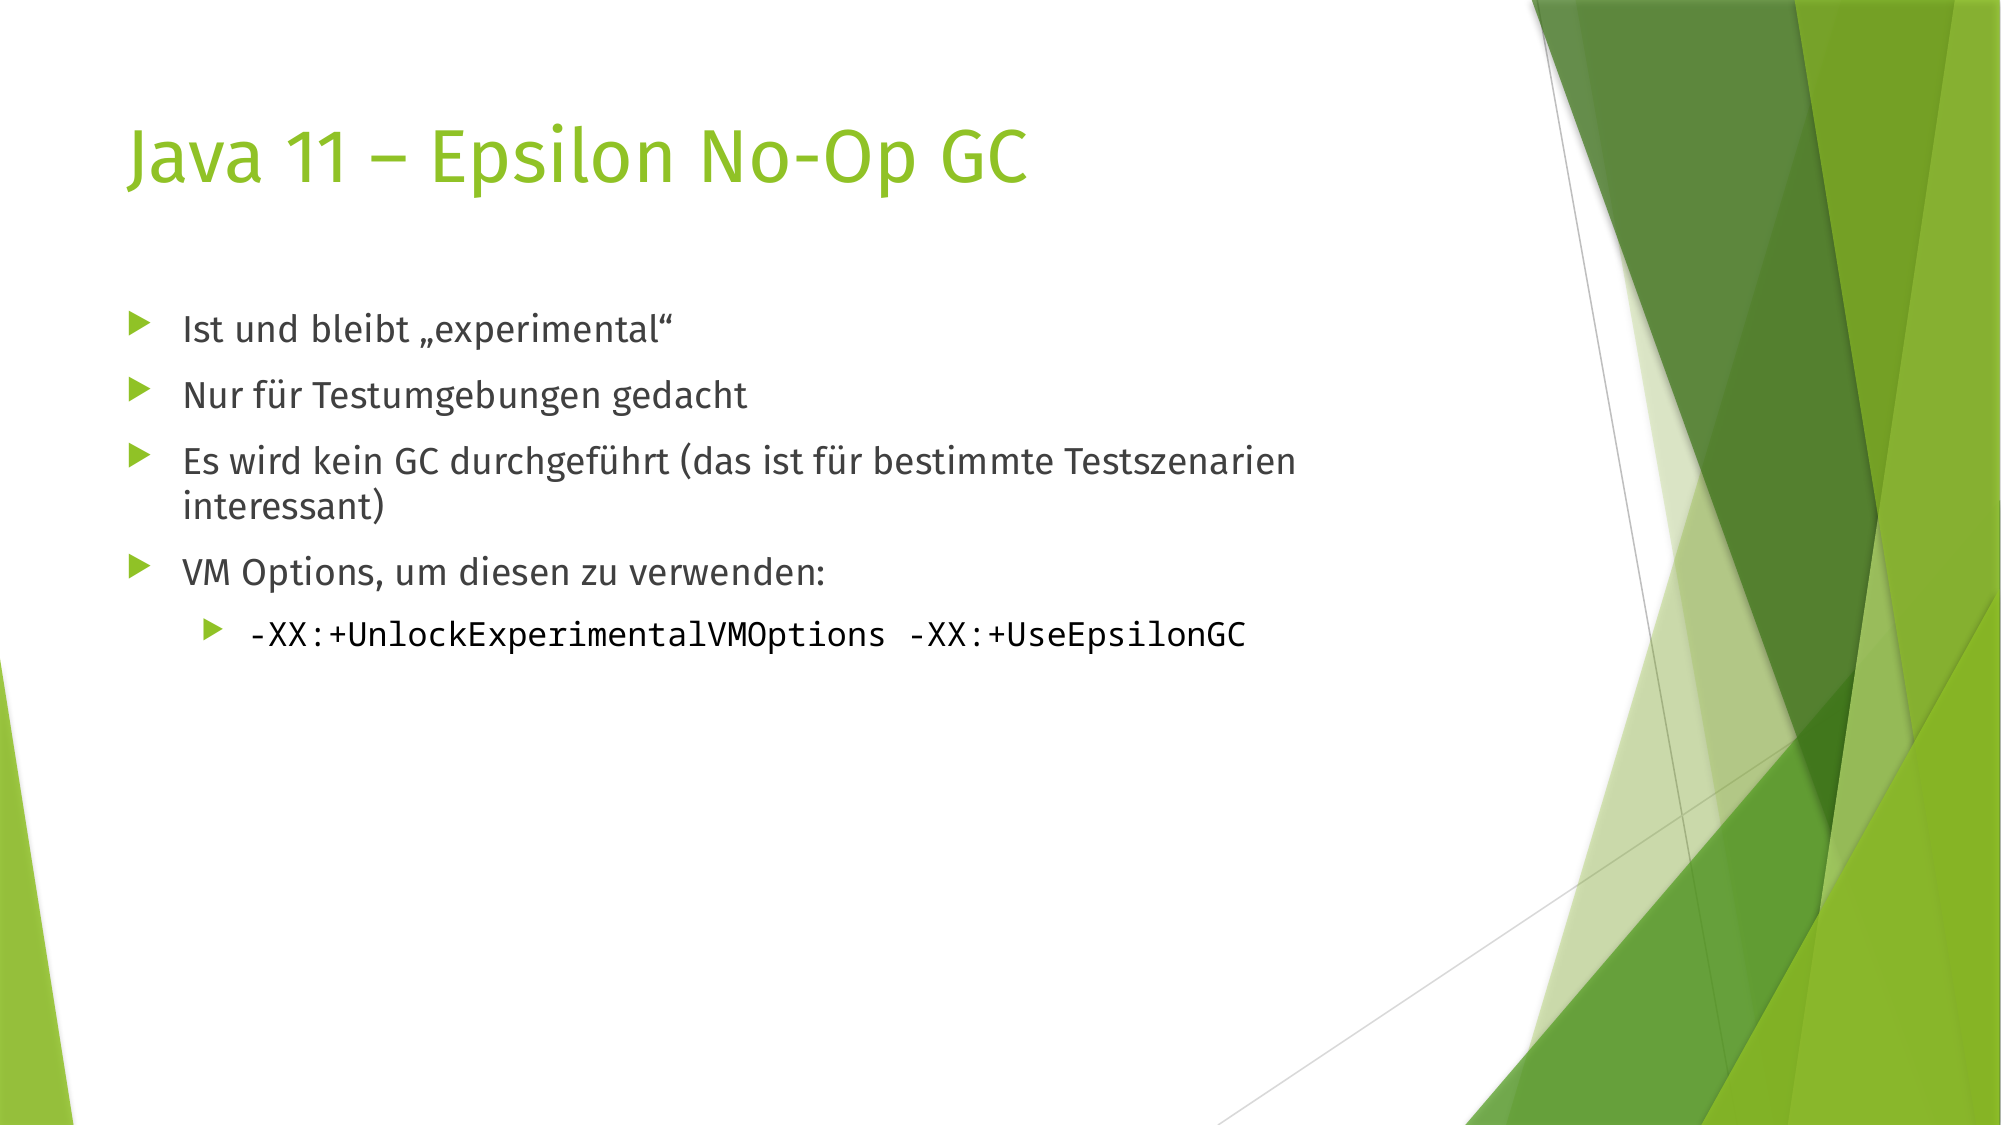

# Java 11 – Epsilon No-Op GC
Ist und bleibt „experimental“
Nur für Testumgebungen gedacht
Es wird kein GC durchgeführt (das ist für bestimmte Testszenarien interessant)
VM Options, um diesen zu verwenden:
-XX:+UnlockExperimentalVMOptions -XX:+UseEpsilonGC